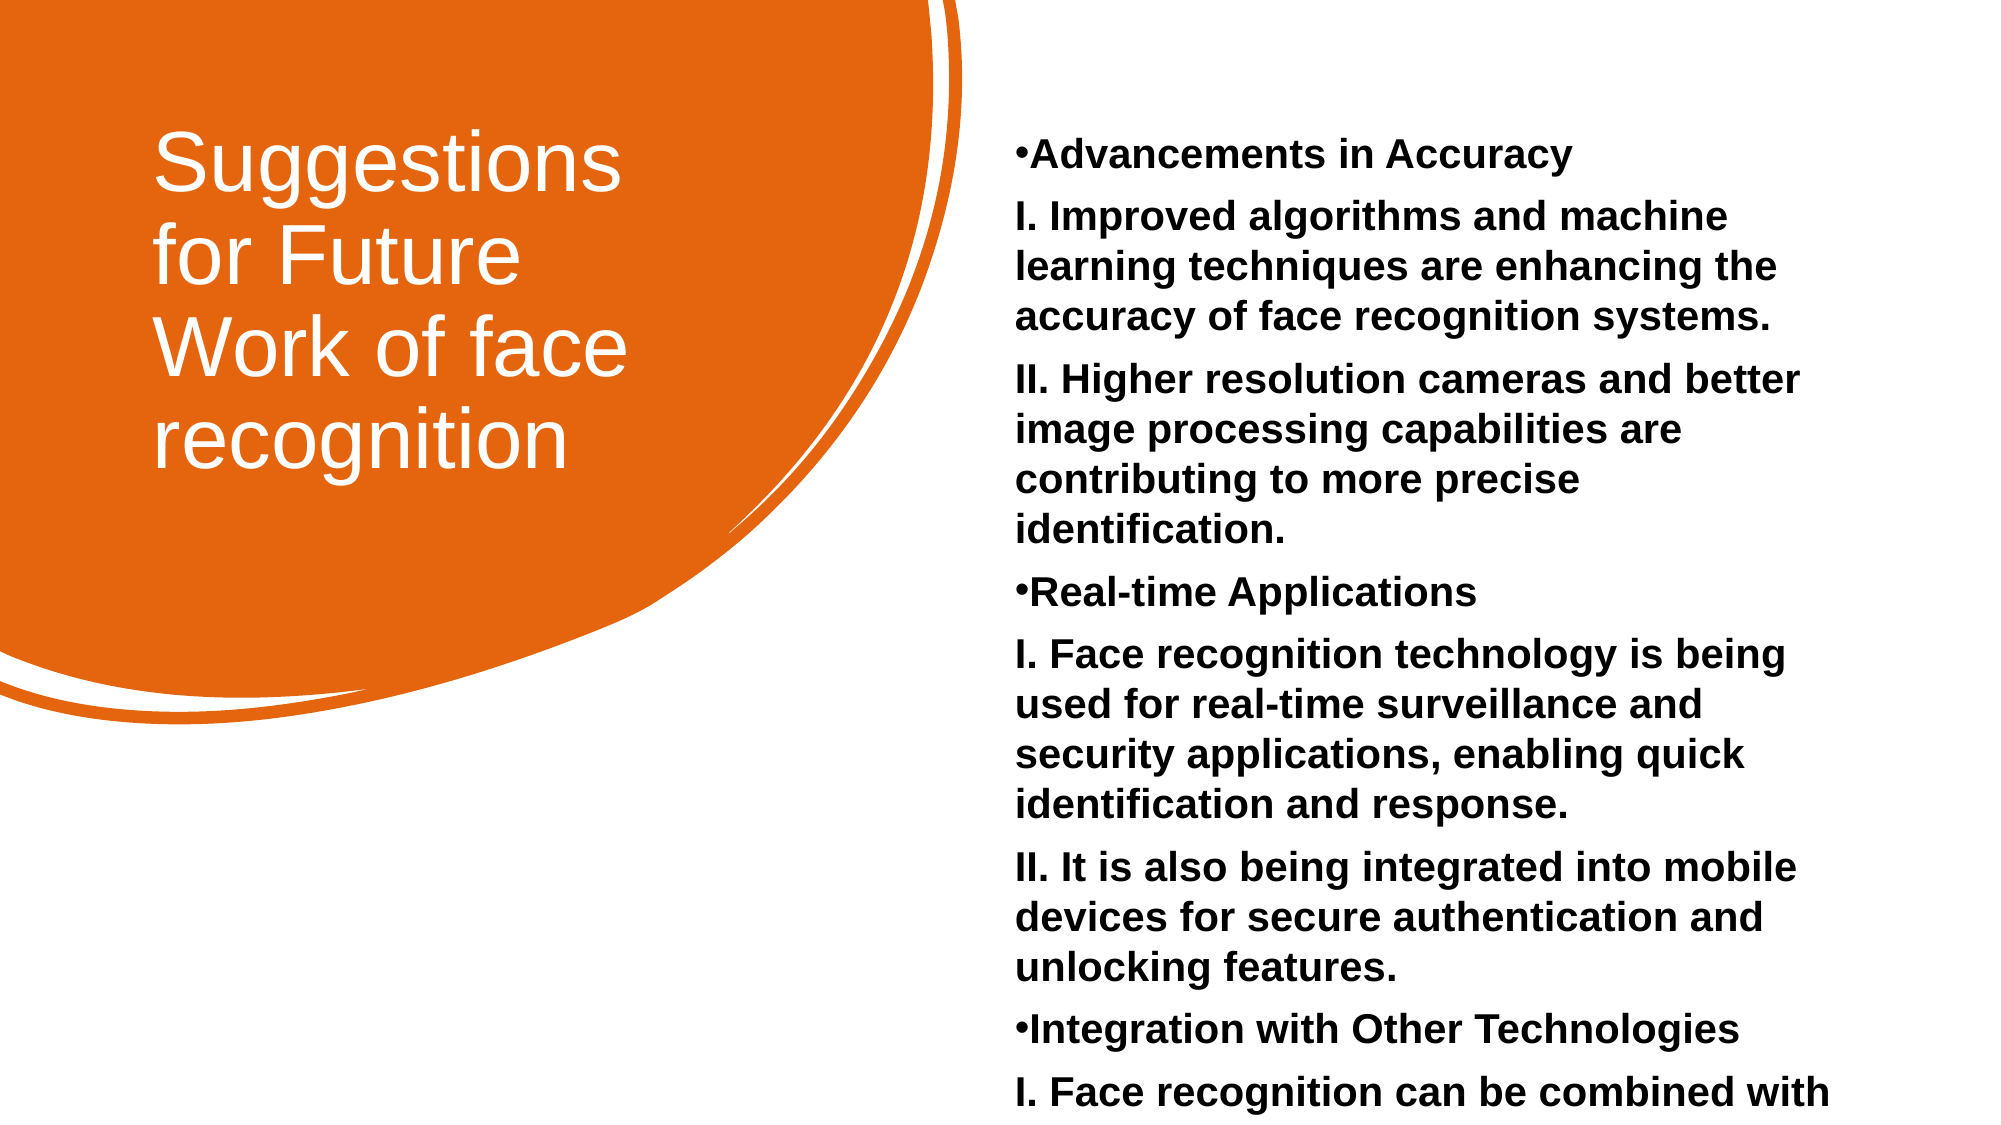

# Suggestions for Future Work of face recognition
Advancements in Accuracy
I. Improved algorithms and machine learning techniques are enhancing the accuracy of face recognition systems.
II. Higher resolution cameras and better image processing capabilities are contributing to more precise identification.
Real-time Applications
I. Face recognition technology is being used for real-time surveillance and security applications, enabling quick identification and response.
II. It is also being integrated into mobile devices for secure authentication and unlocking features.
Integration with Other Technologies
I. Face recognition can be combined with artificial intelligence and machine learning to enable more advanced applications, such as emotion recognition and personalized user experiences.
II. Integration with augmented reality and virtual reality technologies can enhance immersive experiences and enable new forms of interaction.